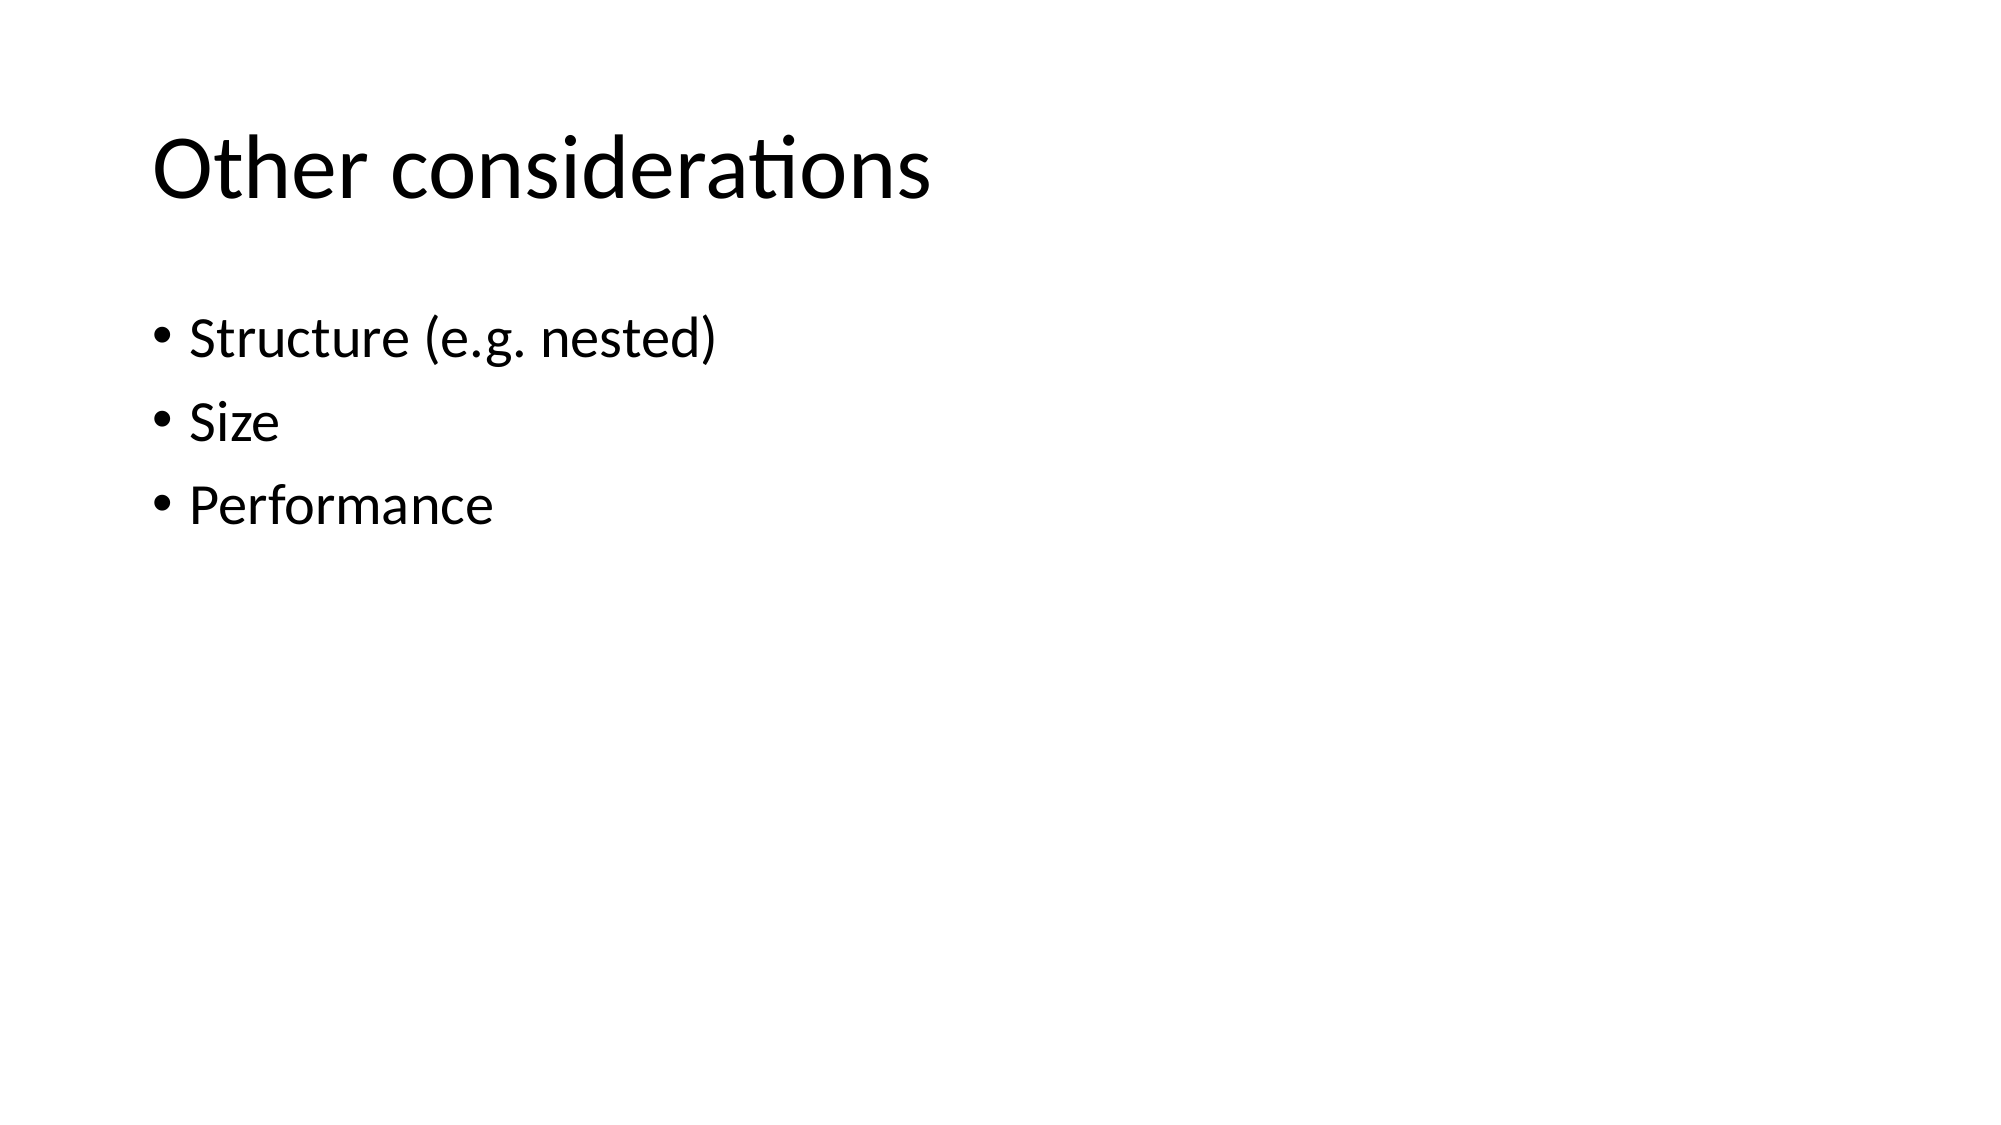

# Other considerations
Structure (e.g. nested)
Size
Performance